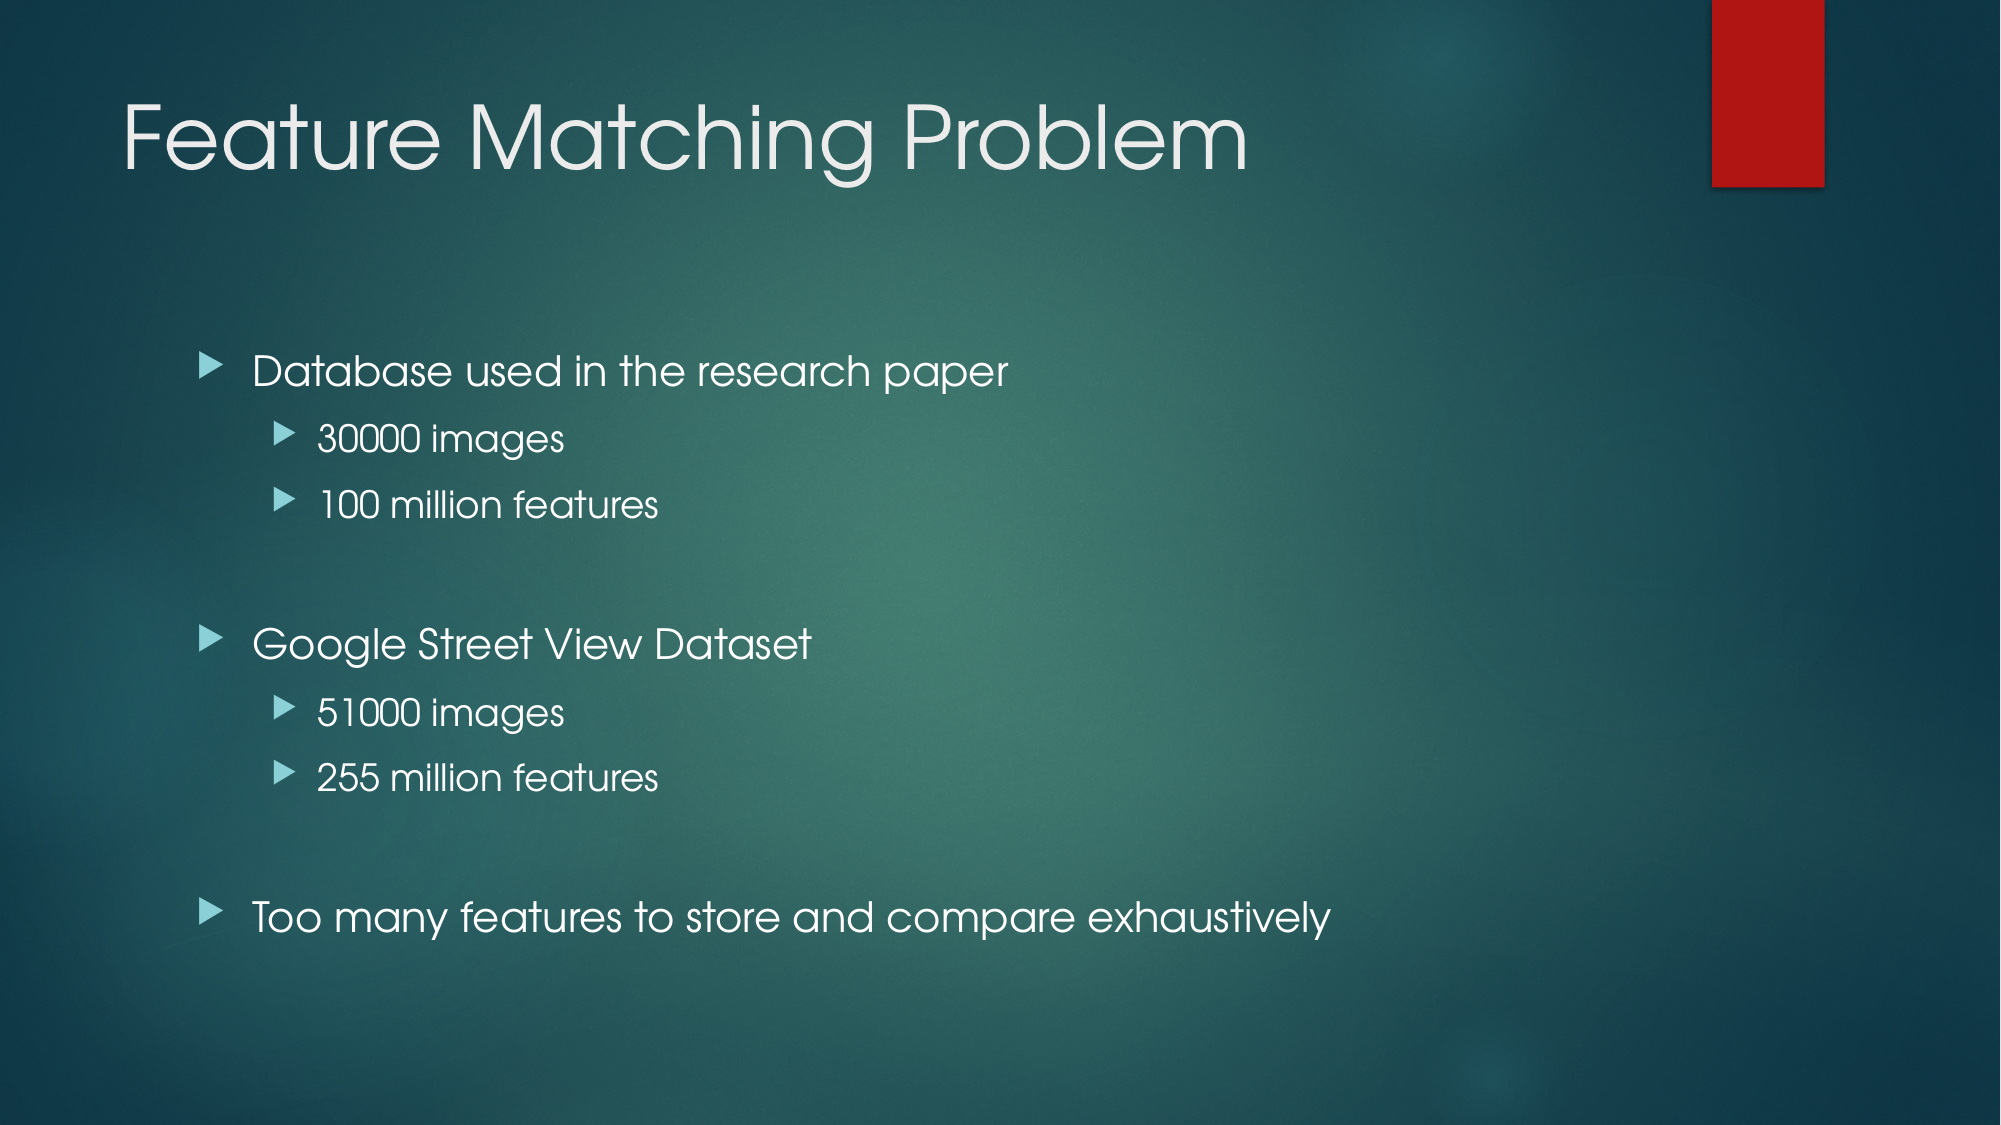

# Feature Matching Problem
Database used in the research paper
30000 images
100 million features

Google Street View Dataset
51000 images
255 million features

Too many features to store and compare exhaustively